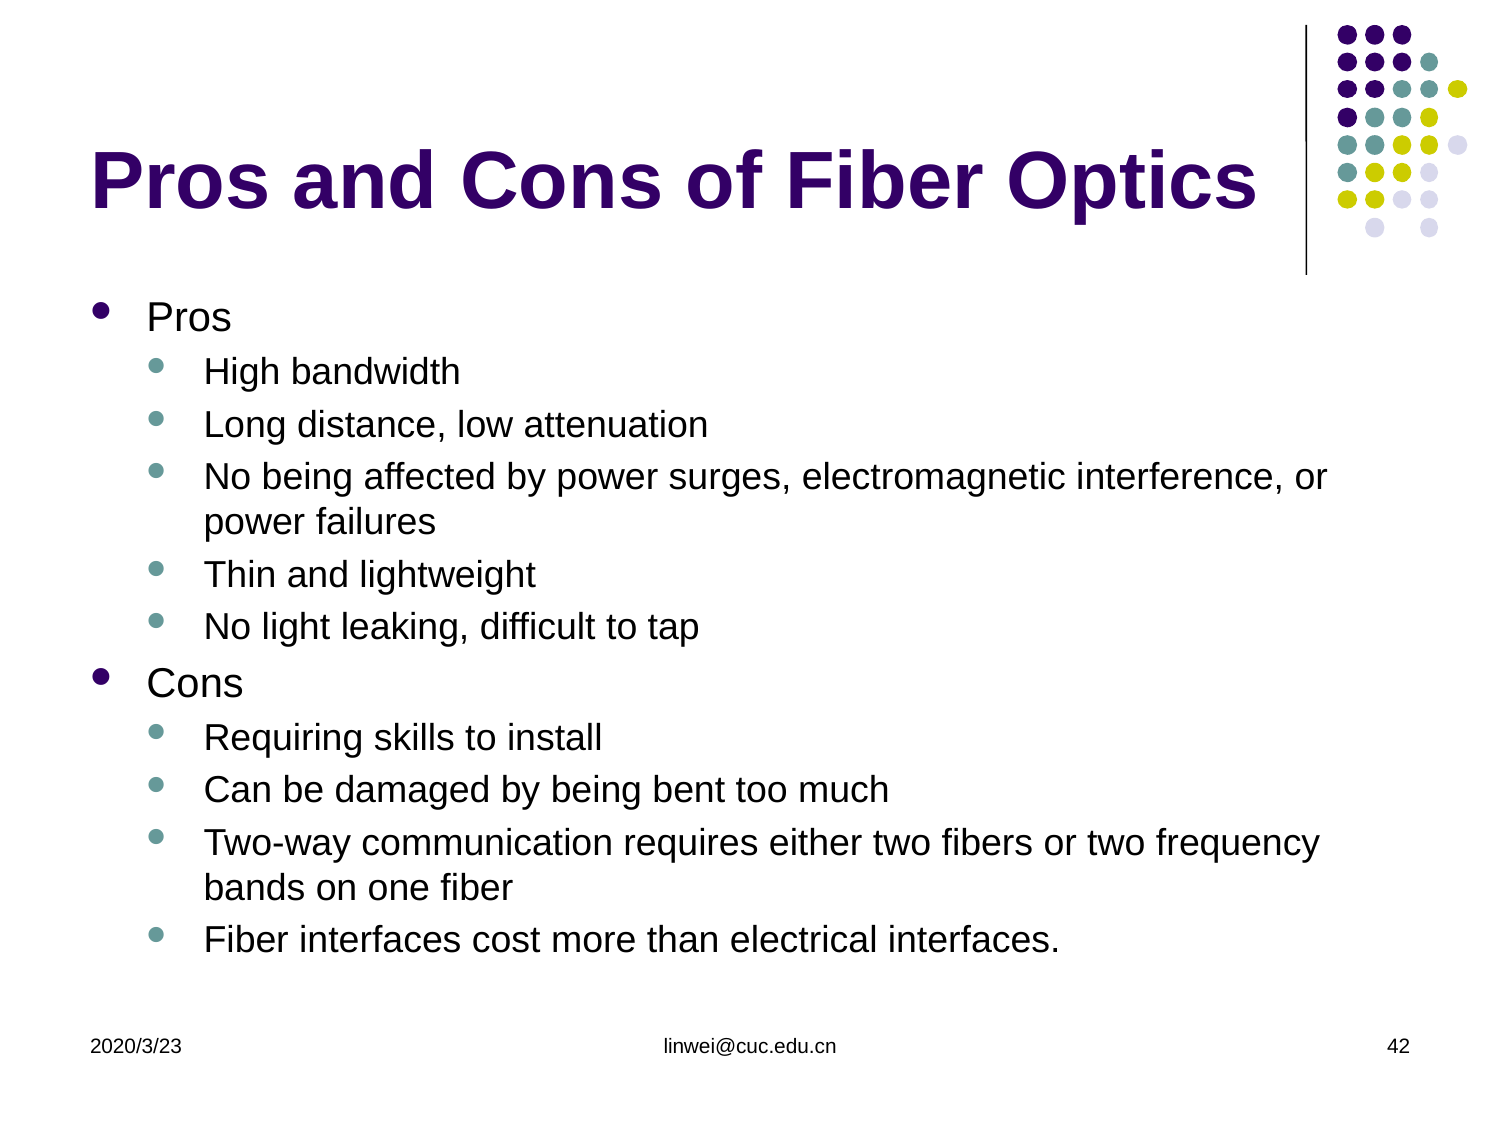

# Pros and Cons of Fiber Optics
Pros
High bandwidth
Long distance, low attenuation
No being affected by power surges, electromagnetic interference, or power failures
Thin and lightweight
No light leaking, difficult to tap
Cons
Requiring skills to install
Can be damaged by being bent too much
Two-way communication requires either two fibers or two frequency bands on one fiber
Fiber interfaces cost more than electrical interfaces.

2020/3/23
linwei@cuc.edu.cn
42